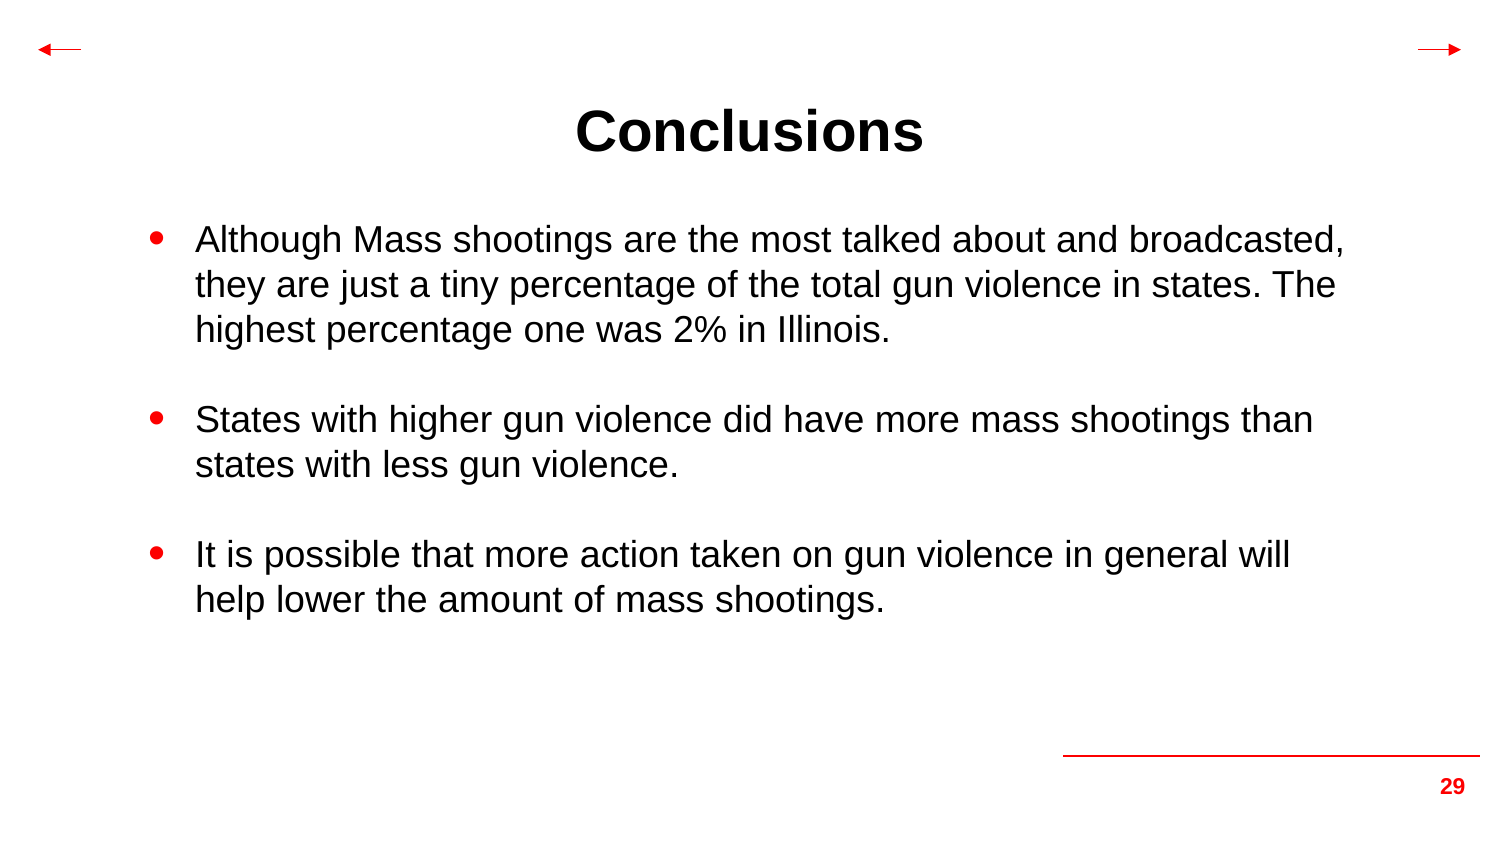

# Conclusions
Although Mass shootings are the most talked about and broadcasted, they are just a tiny percentage of the total gun violence in states. The highest percentage one was 2% in Illinois.

States with higher gun violence did have more mass shootings than states with less gun violence.

It is possible that more action taken on gun violence in general will help lower the amount of mass shootings.